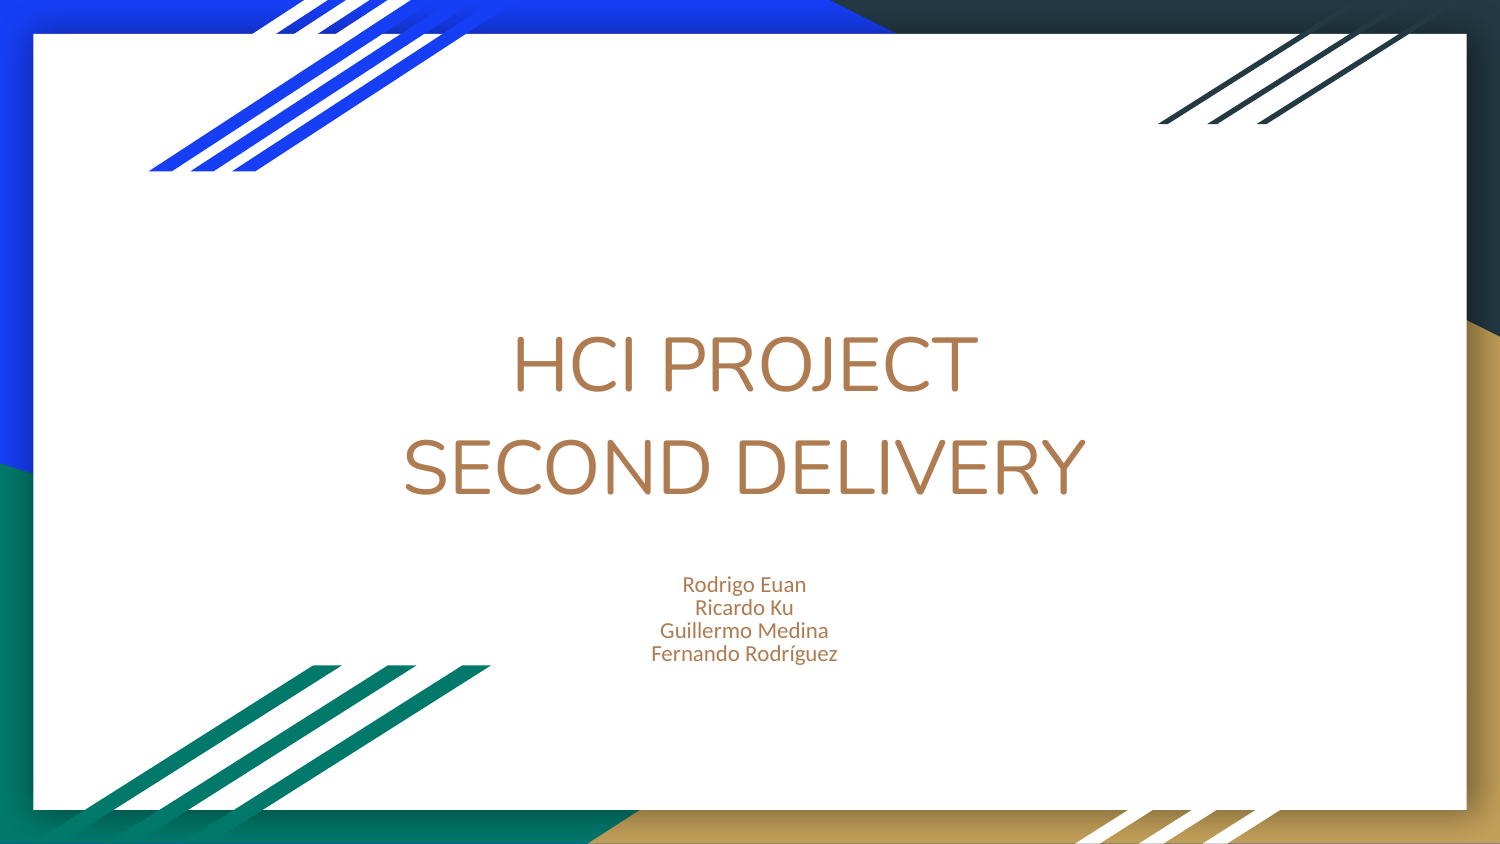

# HCI PROJECT SECOND DELIVERY
Rodrigo Euan
Ricardo Ku
Guillermo Medina
Fernando Rodríguez